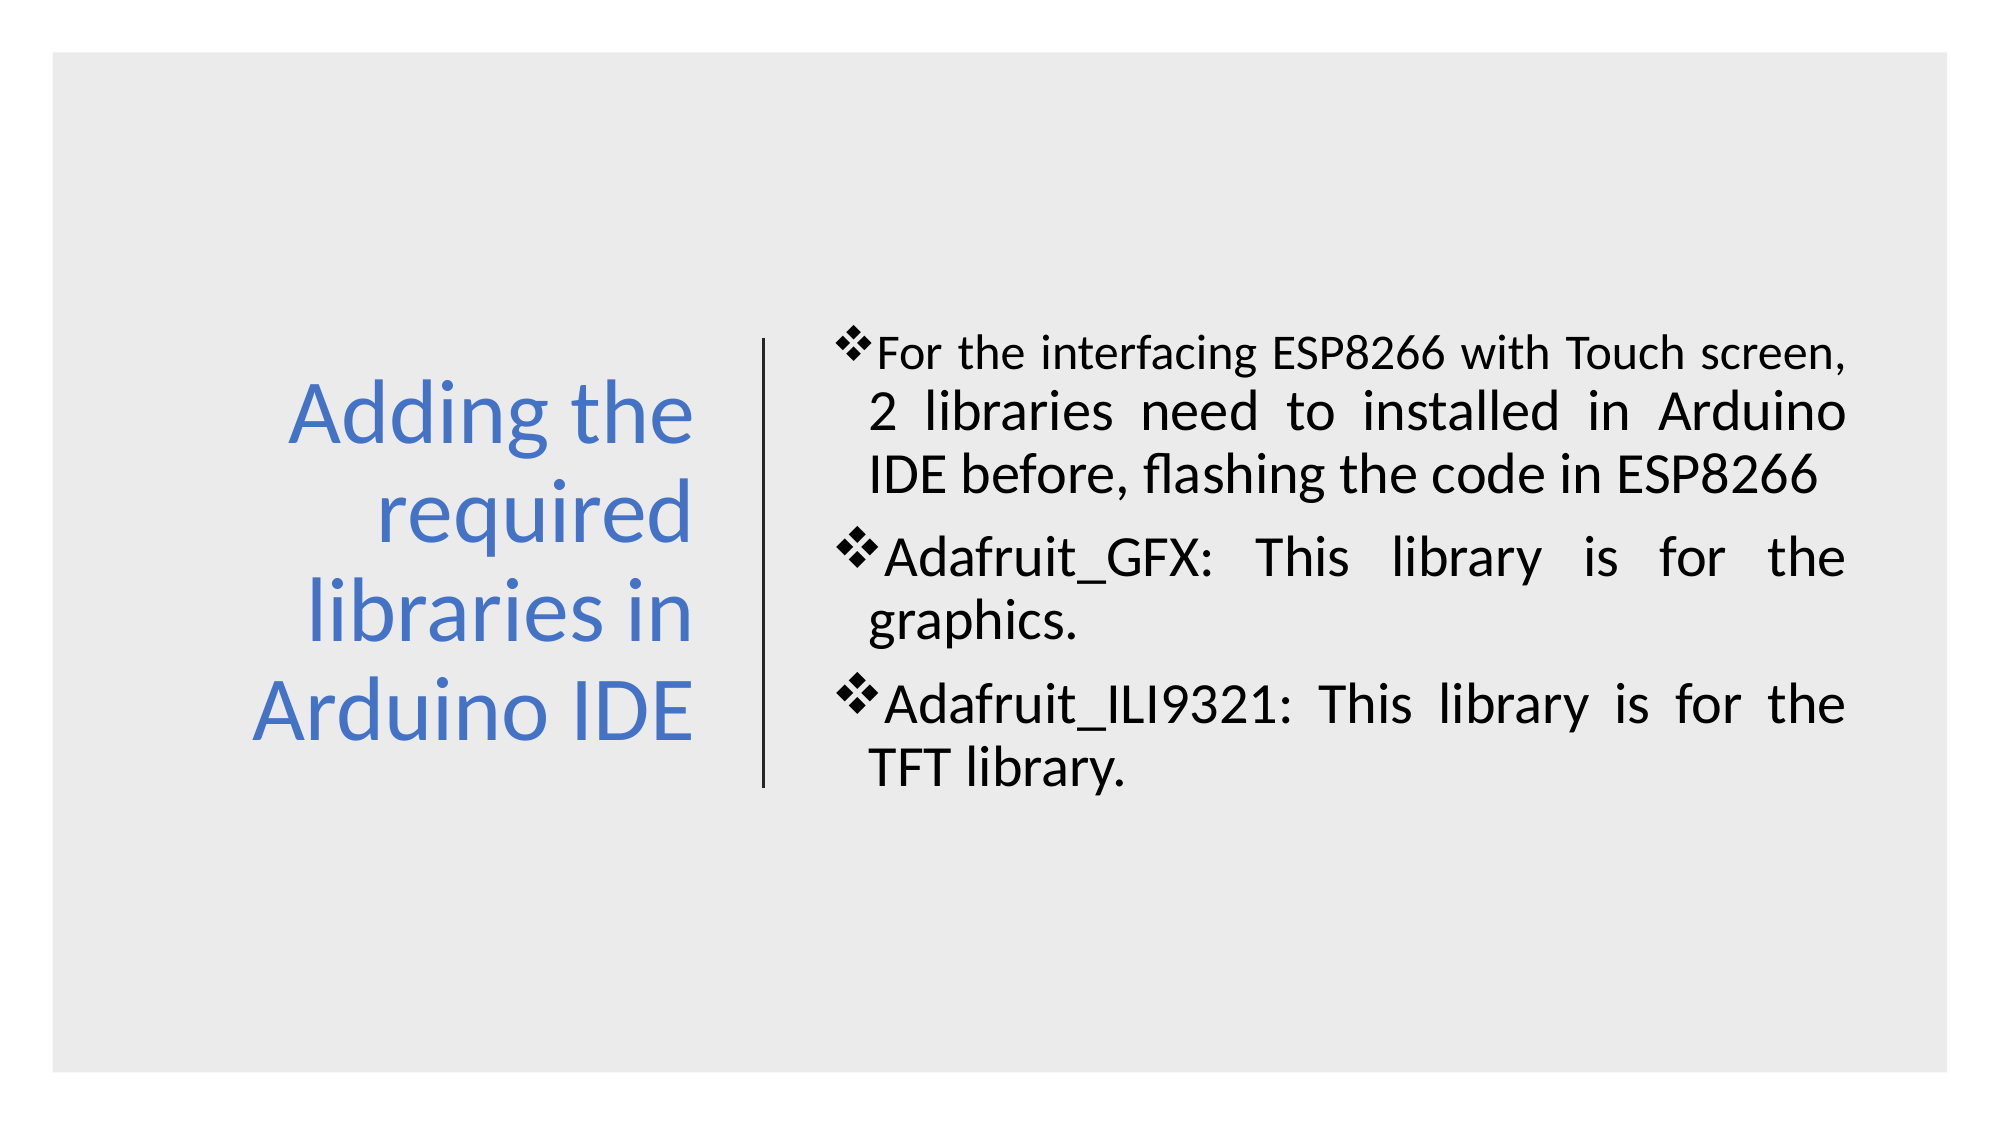

# Adding the required libraries in Arduino IDE
For the interfacing ESP8266 with Touch screen, 2 libraries need to installed in Arduino IDE before, flashing the code in ESP8266
Adafruit_GFX: This library is for the graphics.
Adafruit_ILI9321: This library is for the TFT library.